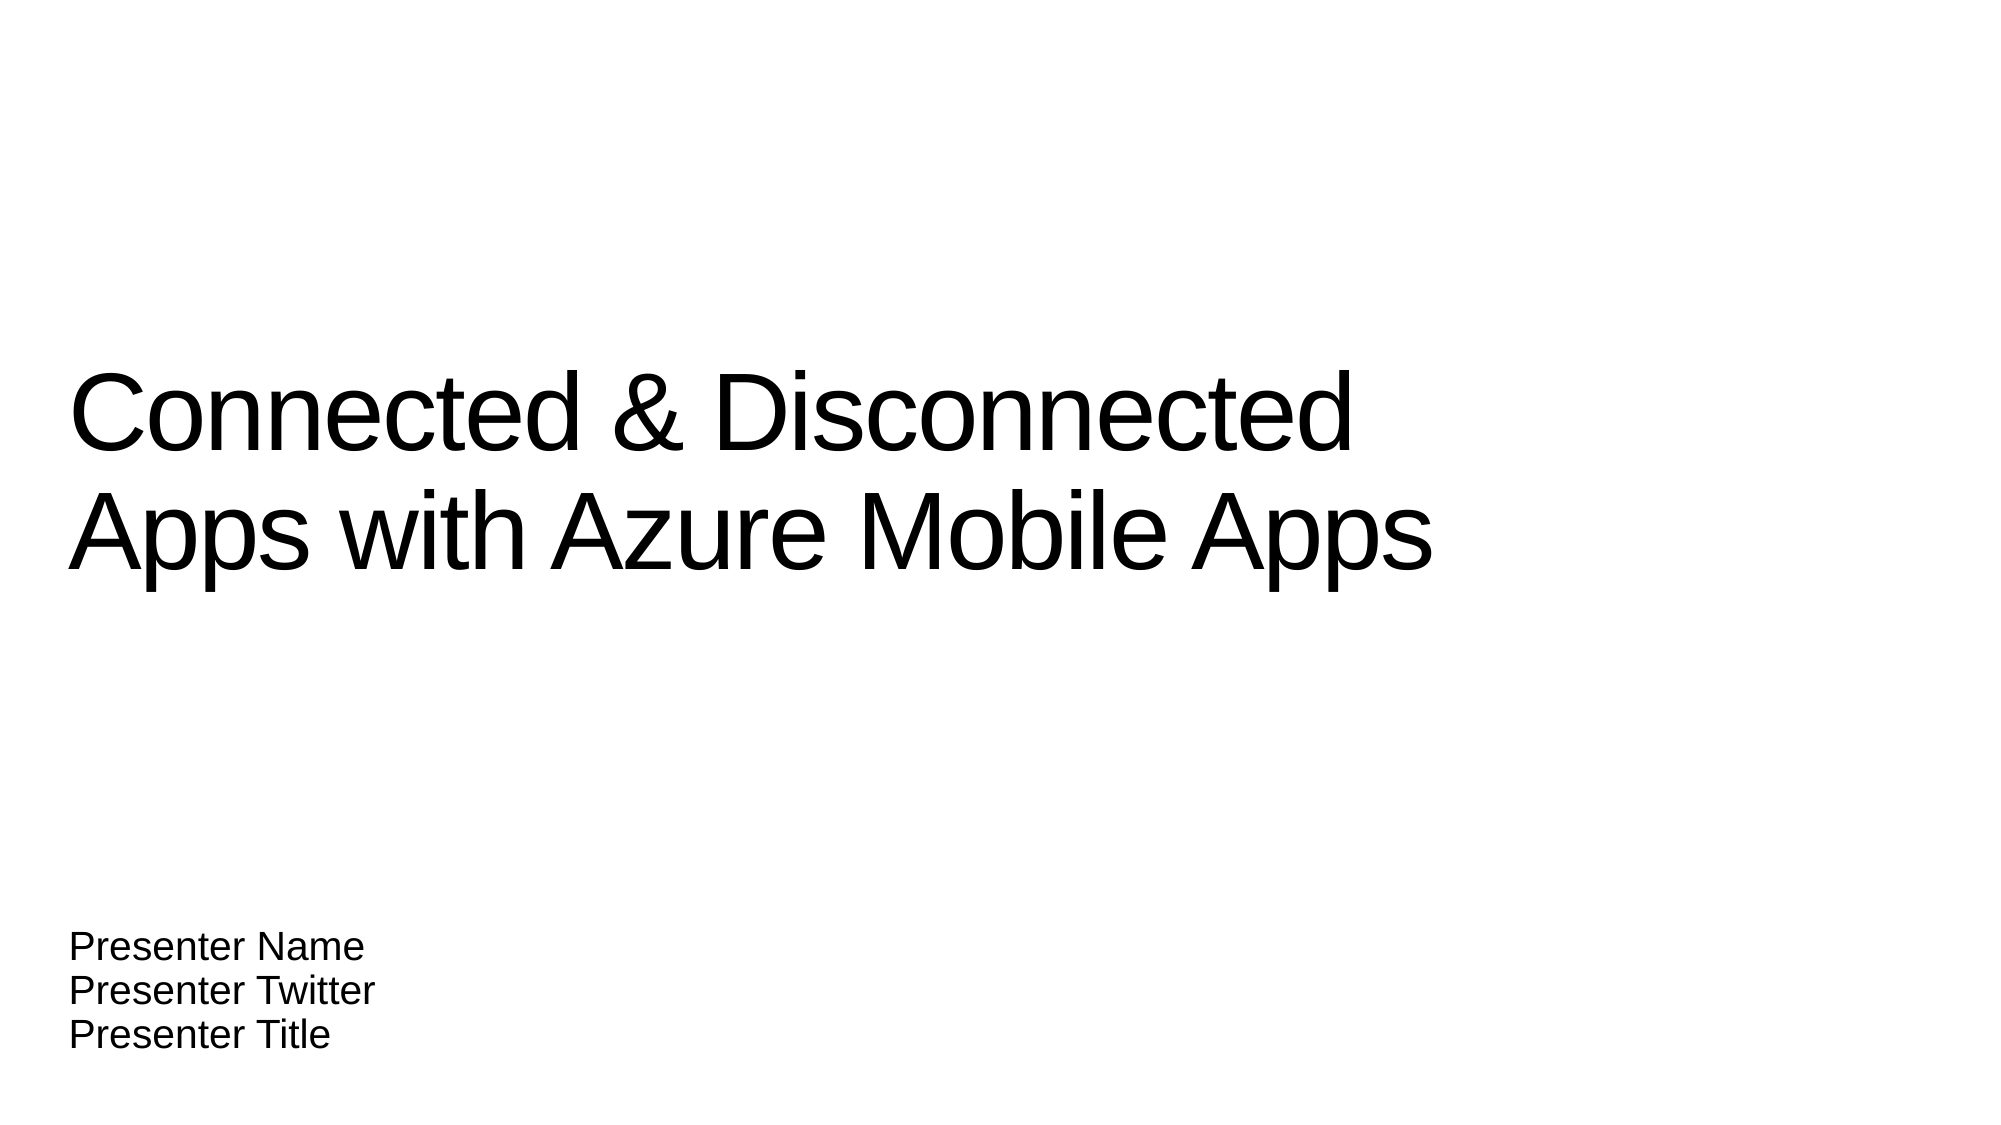

# Connected & Disconnected Apps with Azure Mobile Apps
Presenter Name
Presenter Twitter
Presenter Title